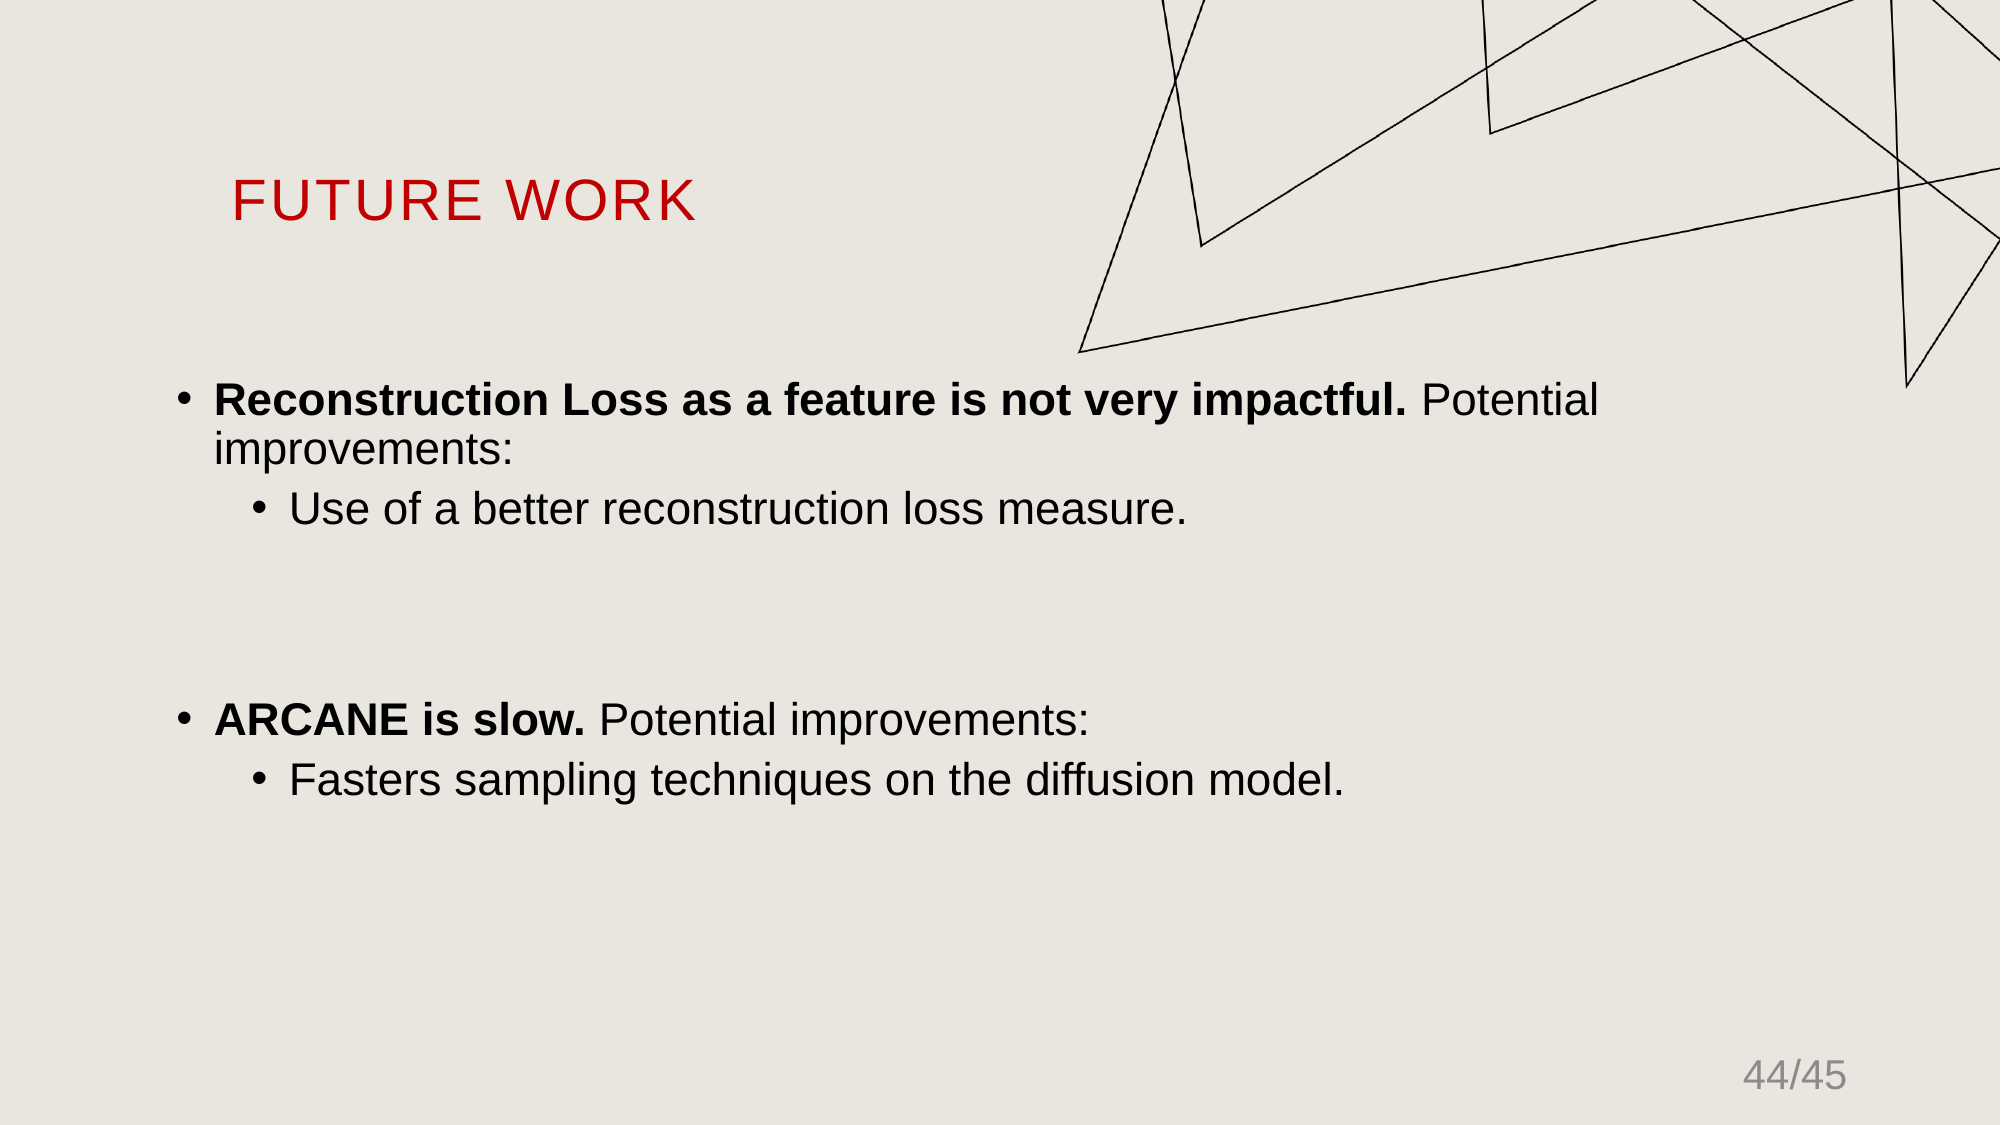

Future Work

Reconstruction Loss as a feature is not very impactful. Potential improvements:
Use of a better reconstruction loss measure.

ARCANE is slow. Potential improvements:
Fasters sampling techniques on the diffusion model.

44